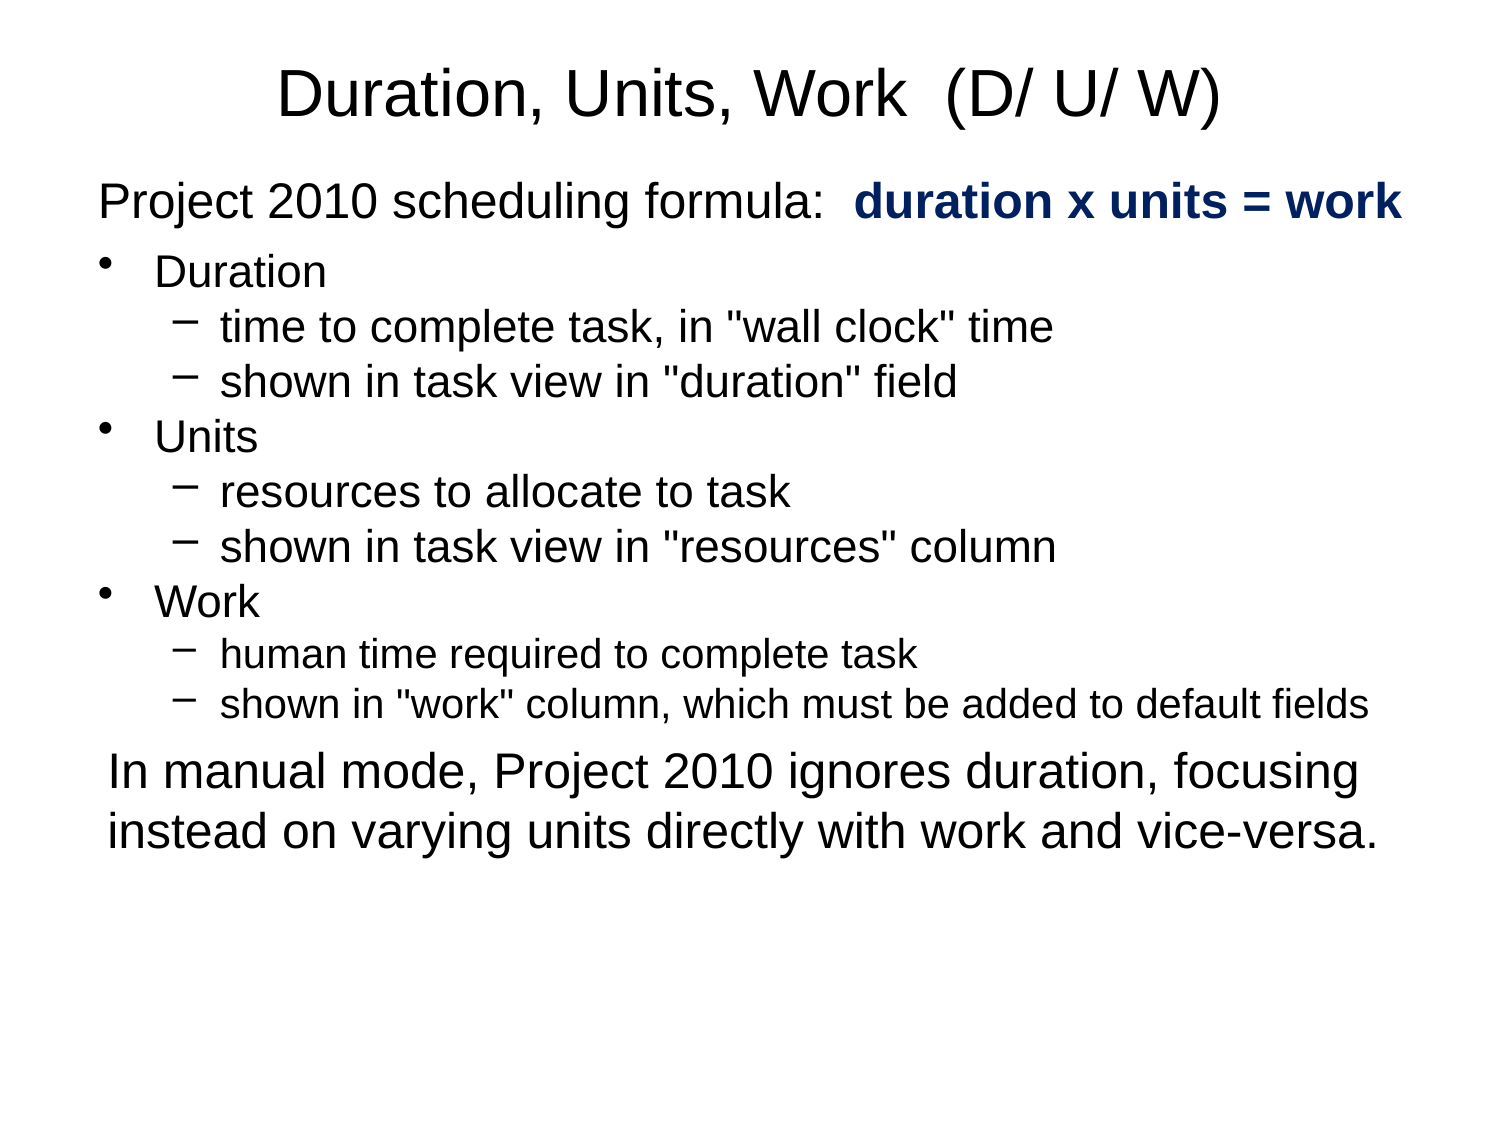

# Duration, Units, Work  (D/ U/ W)
Project 2010 scheduling formula:  duration x units = work
Duration
time to complete task, in "wall clock" time
shown in task view in "duration" field
Units
resources to allocate to task
shown in task view in "resources" column
Work
human time required to complete task
shown in "work" column, which must be added to default fields
In manual mode, Project 2010 ignores duration, focusing instead on varying units directly with work and vice-versa.